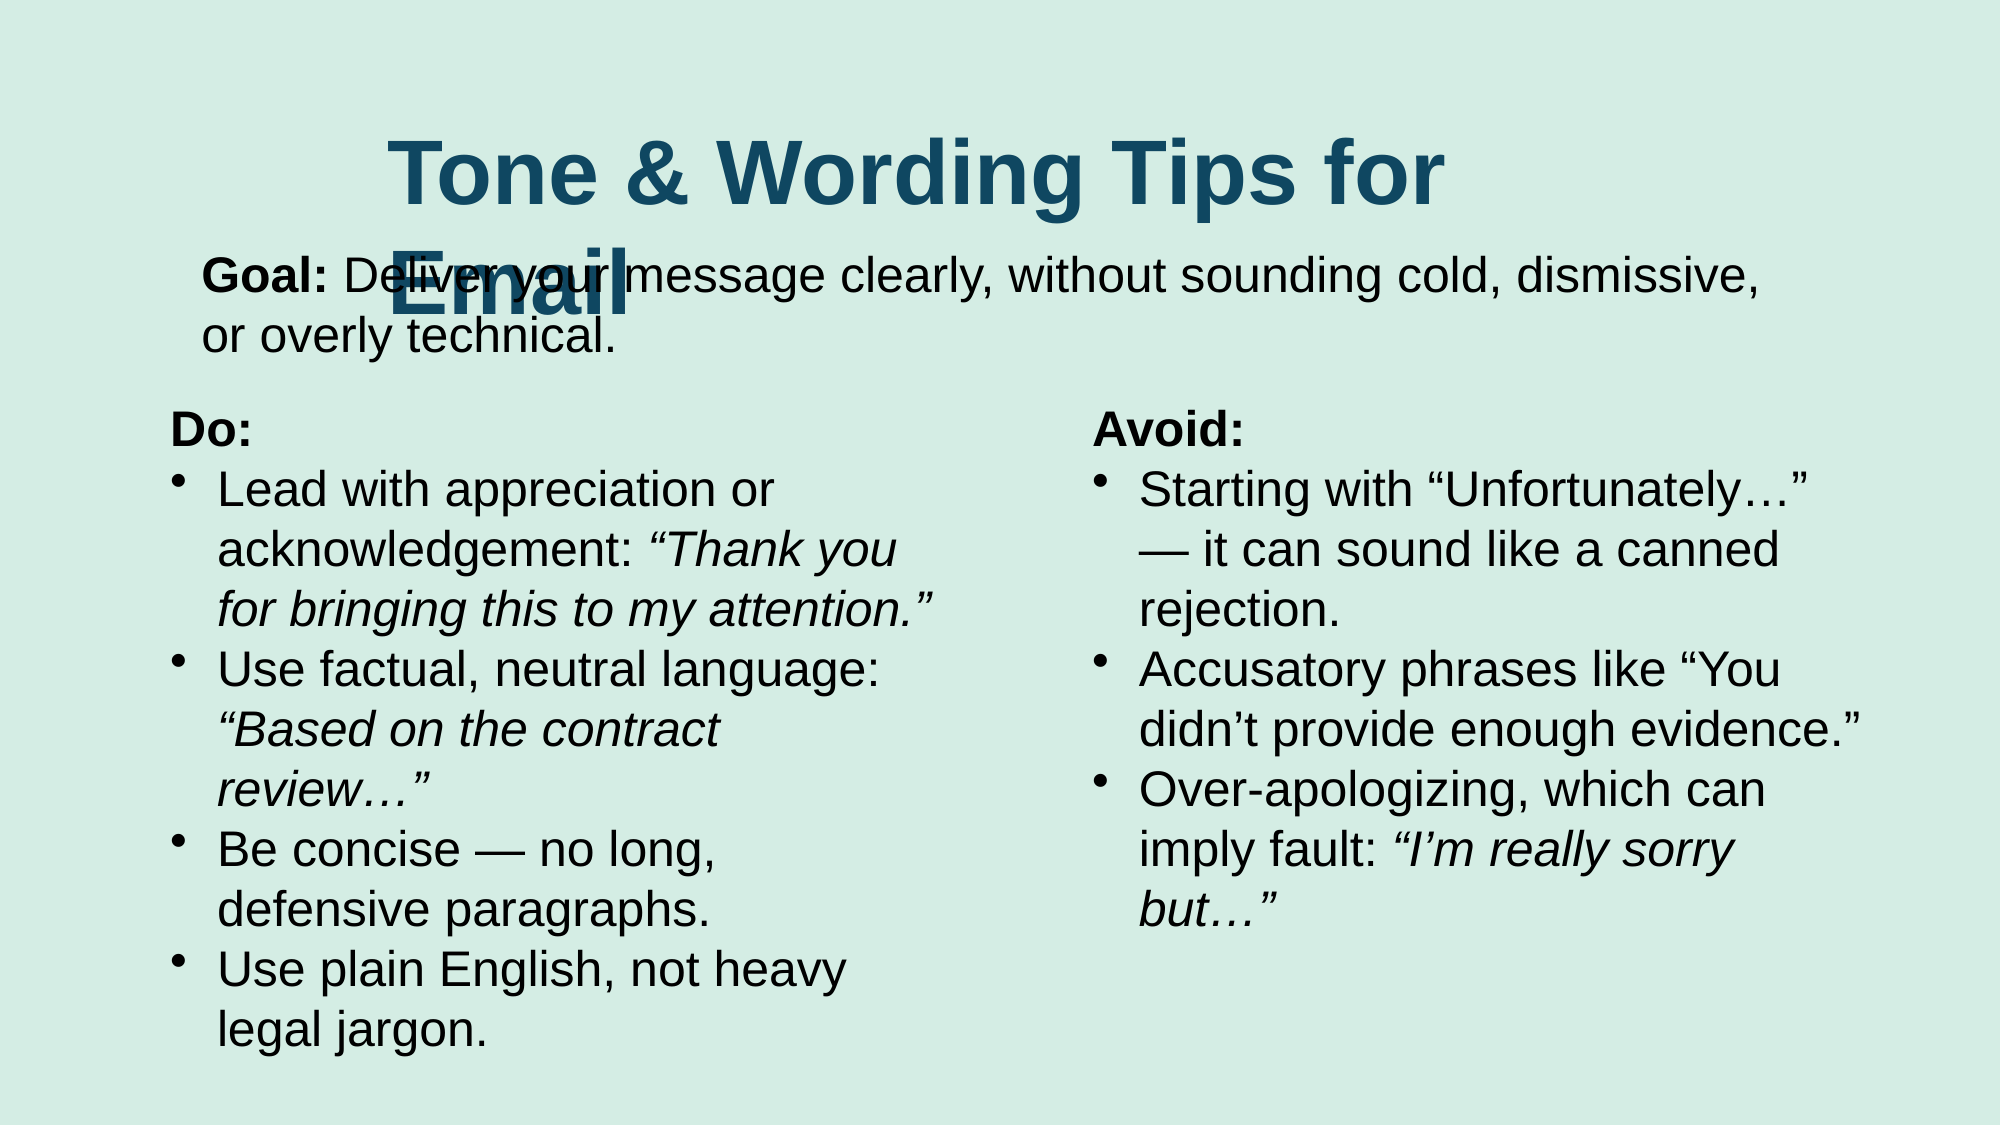

Tone & Wording Tips for Email
Goal: Deliver your message clearly, without sounding cold, dismissive, or overly technical.

Avoid:
Starting with “Unfortunately…” — it can sound like a canned rejection.
Accusatory phrases like “You didn’t provide enough evidence.”
Over-apologizing, which can imply fault: “I’m really sorry but…”

Do:
Lead with appreciation or acknowledgement: “Thank you for bringing this to my attention.”
Use factual, neutral language: “Based on the contract review…”
Be concise — no long, defensive paragraphs.
Use plain English, not heavy legal jargon.